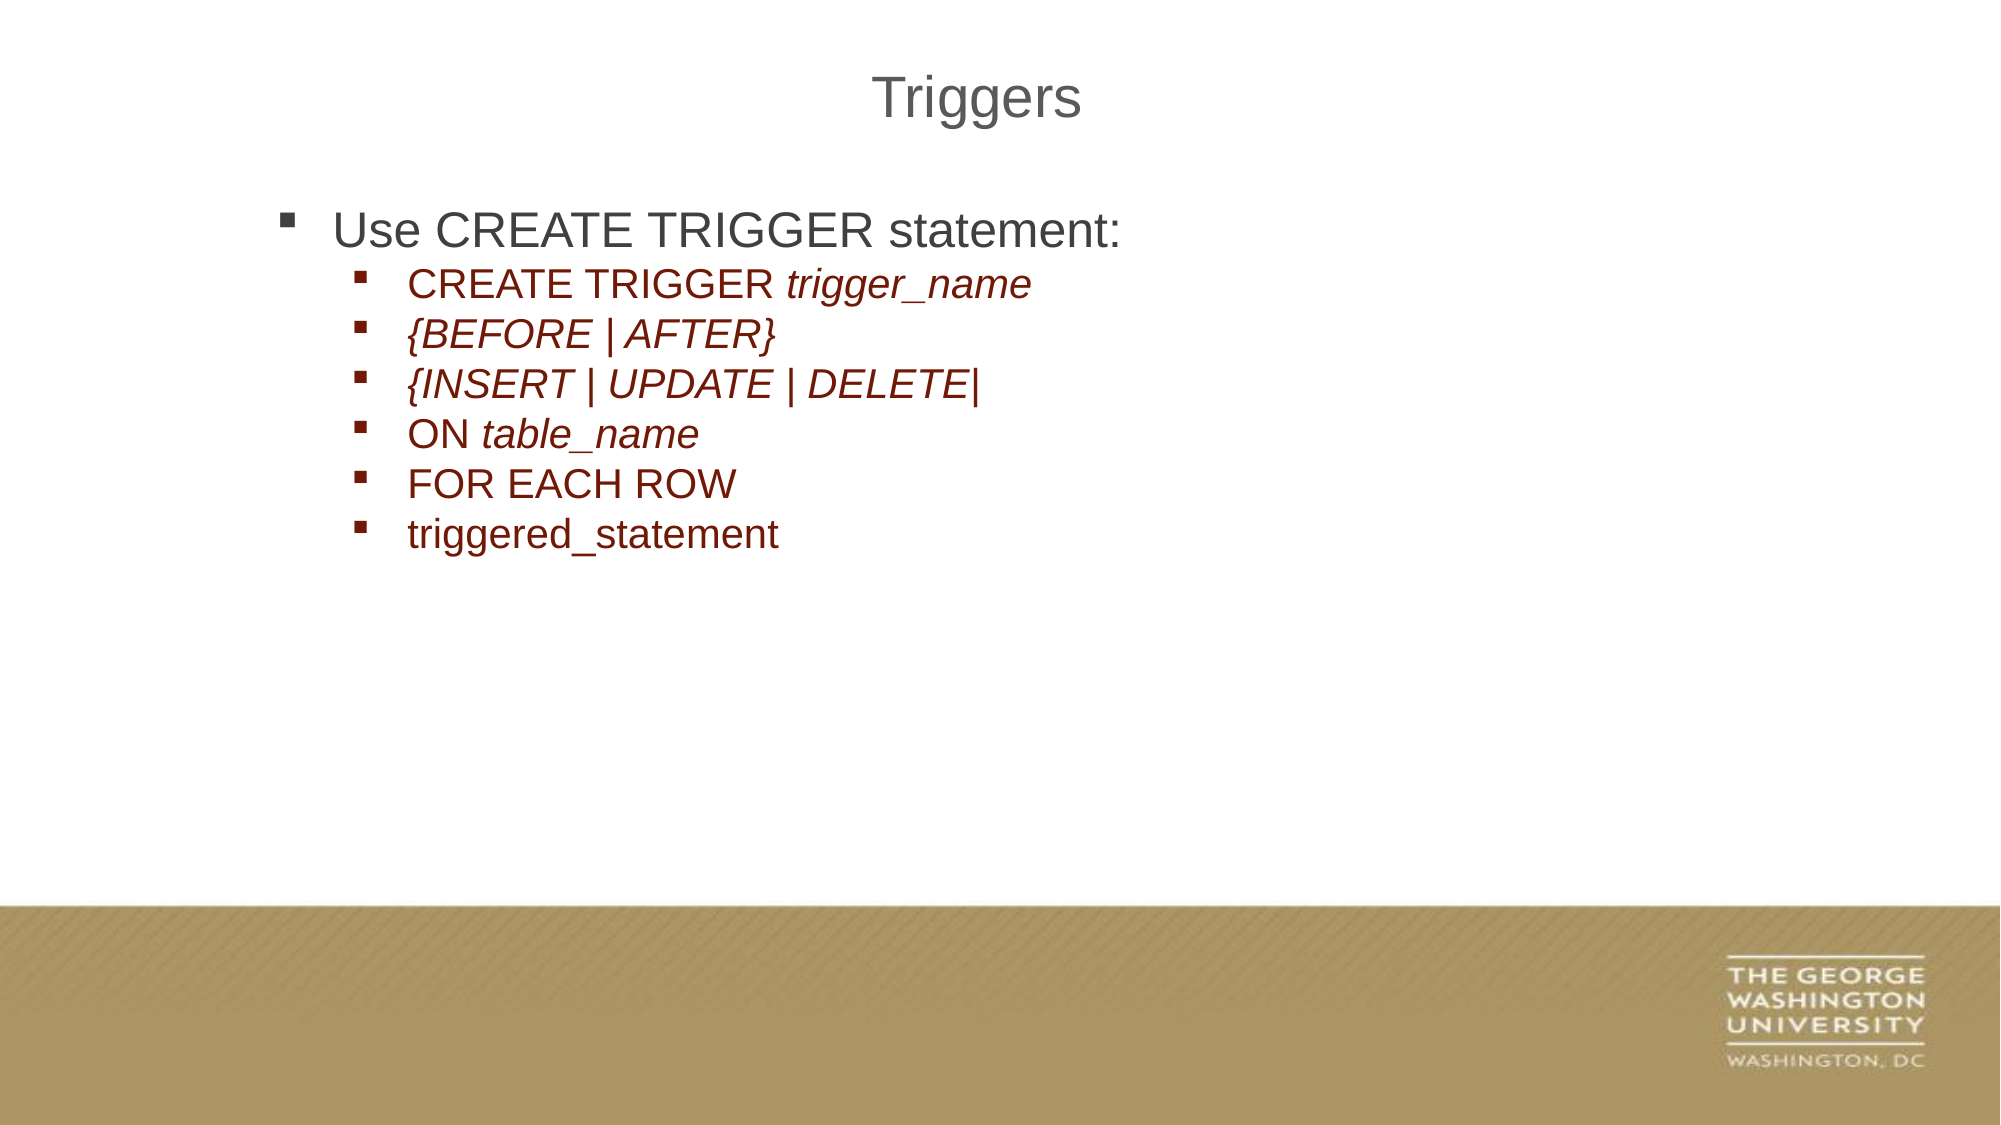

Triggers
Use CREATE TRIGGER statement:
CREATE TRIGGER trigger_name
{BEFORE | AFTER}
{INSERT | UPDATE | DELETE|
ON table_name
FOR EACH ROW
triggered_statement